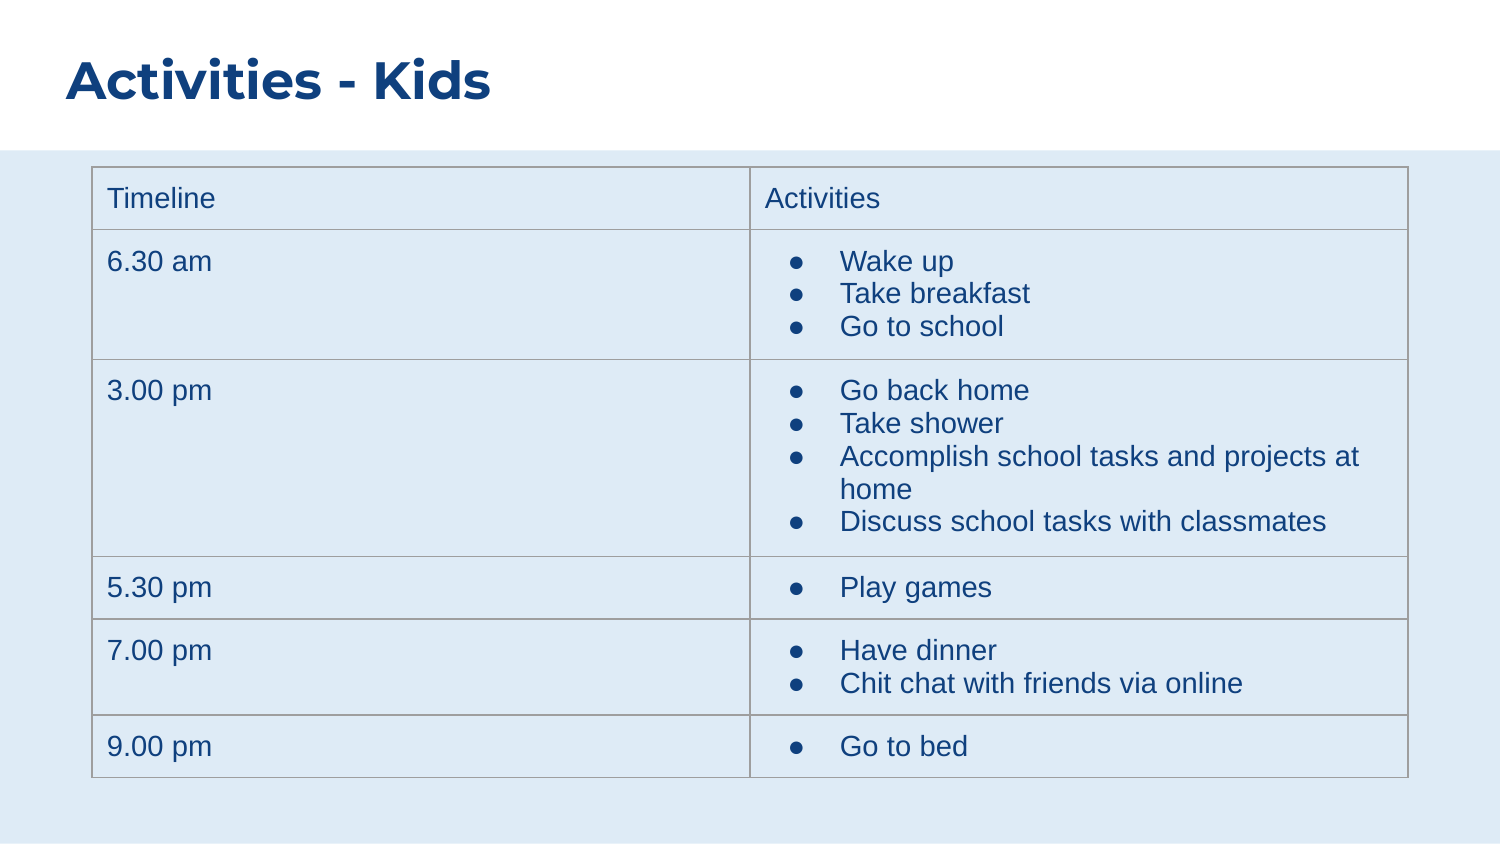

# Activities - Kids
| Timeline | Activities |
| --- | --- |
| 6.30 am | Wake up Take breakfast Go to school |
| 3.00 pm | Go back home Take shower Accomplish school tasks and projects at home Discuss school tasks with classmates |
| 5.30 pm | Play games |
| 7.00 pm | Have dinner Chit chat with friends via online |
| 9.00 pm | Go to bed |